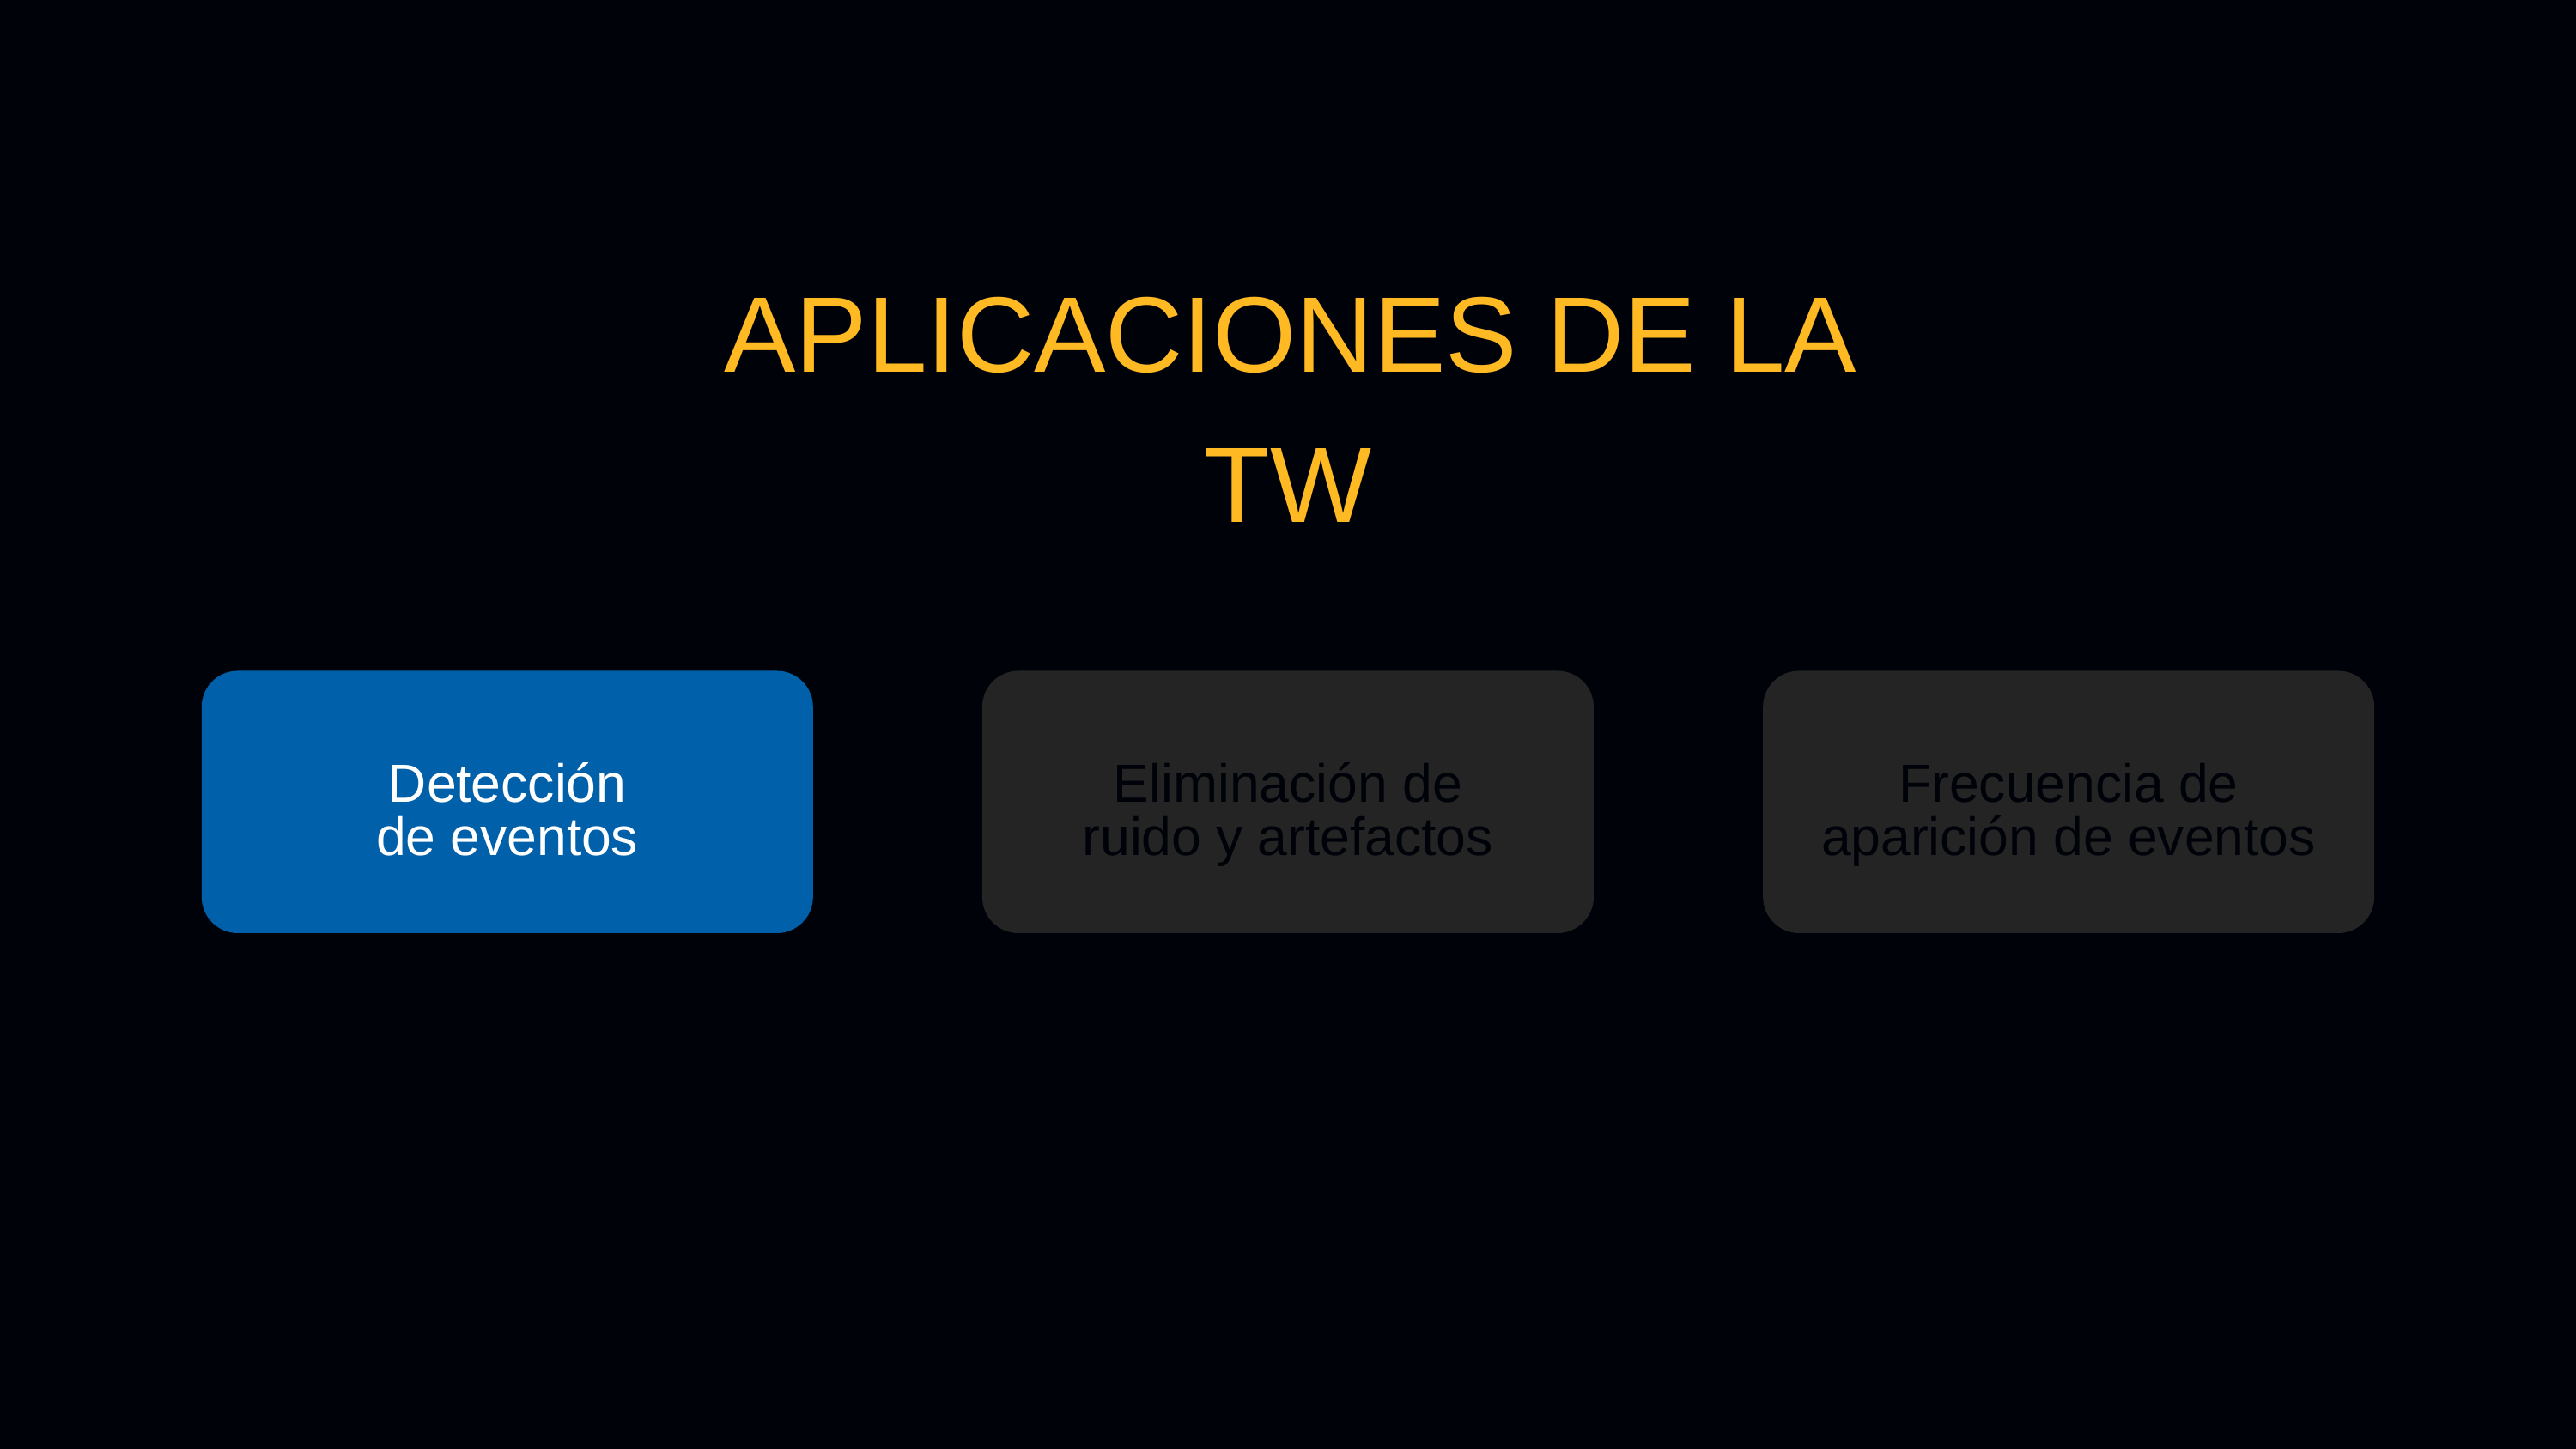

APLICACIONES DE LA TW

Detección
de eventos

Eliminación de
ruido y artefactos

Frecuencia de
aparición de eventos